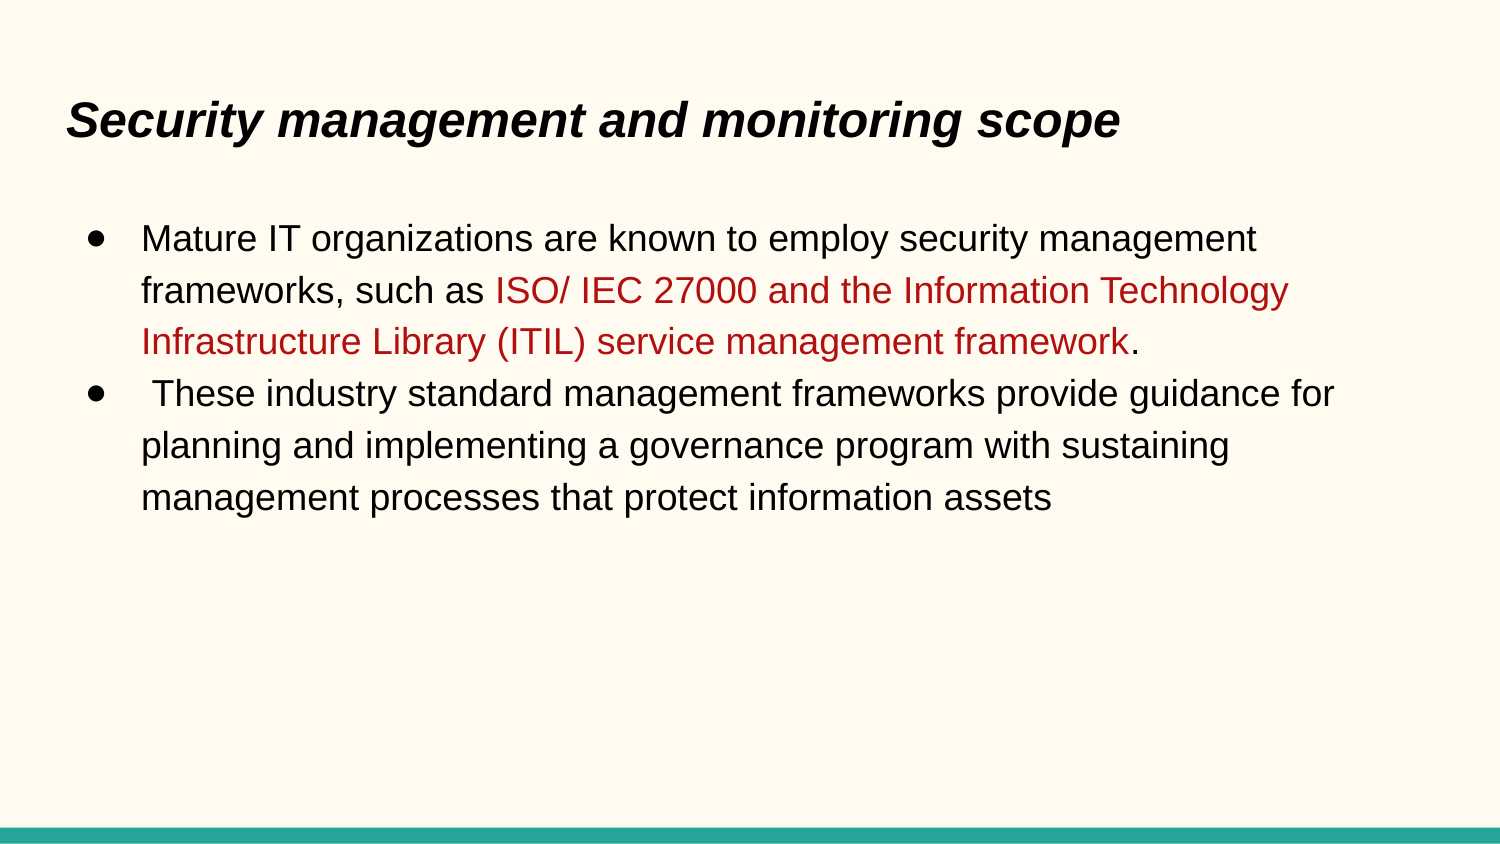

# Security management and monitoring scope
Mature IT organizations are known to employ security management frameworks, such as ISO/ IEC 27000 and the Information Technology Infrastructure Library (ITIL) service management framework.
 These industry standard management frameworks provide guidance for planning and implementing a governance program with sustaining management processes that protect information assets